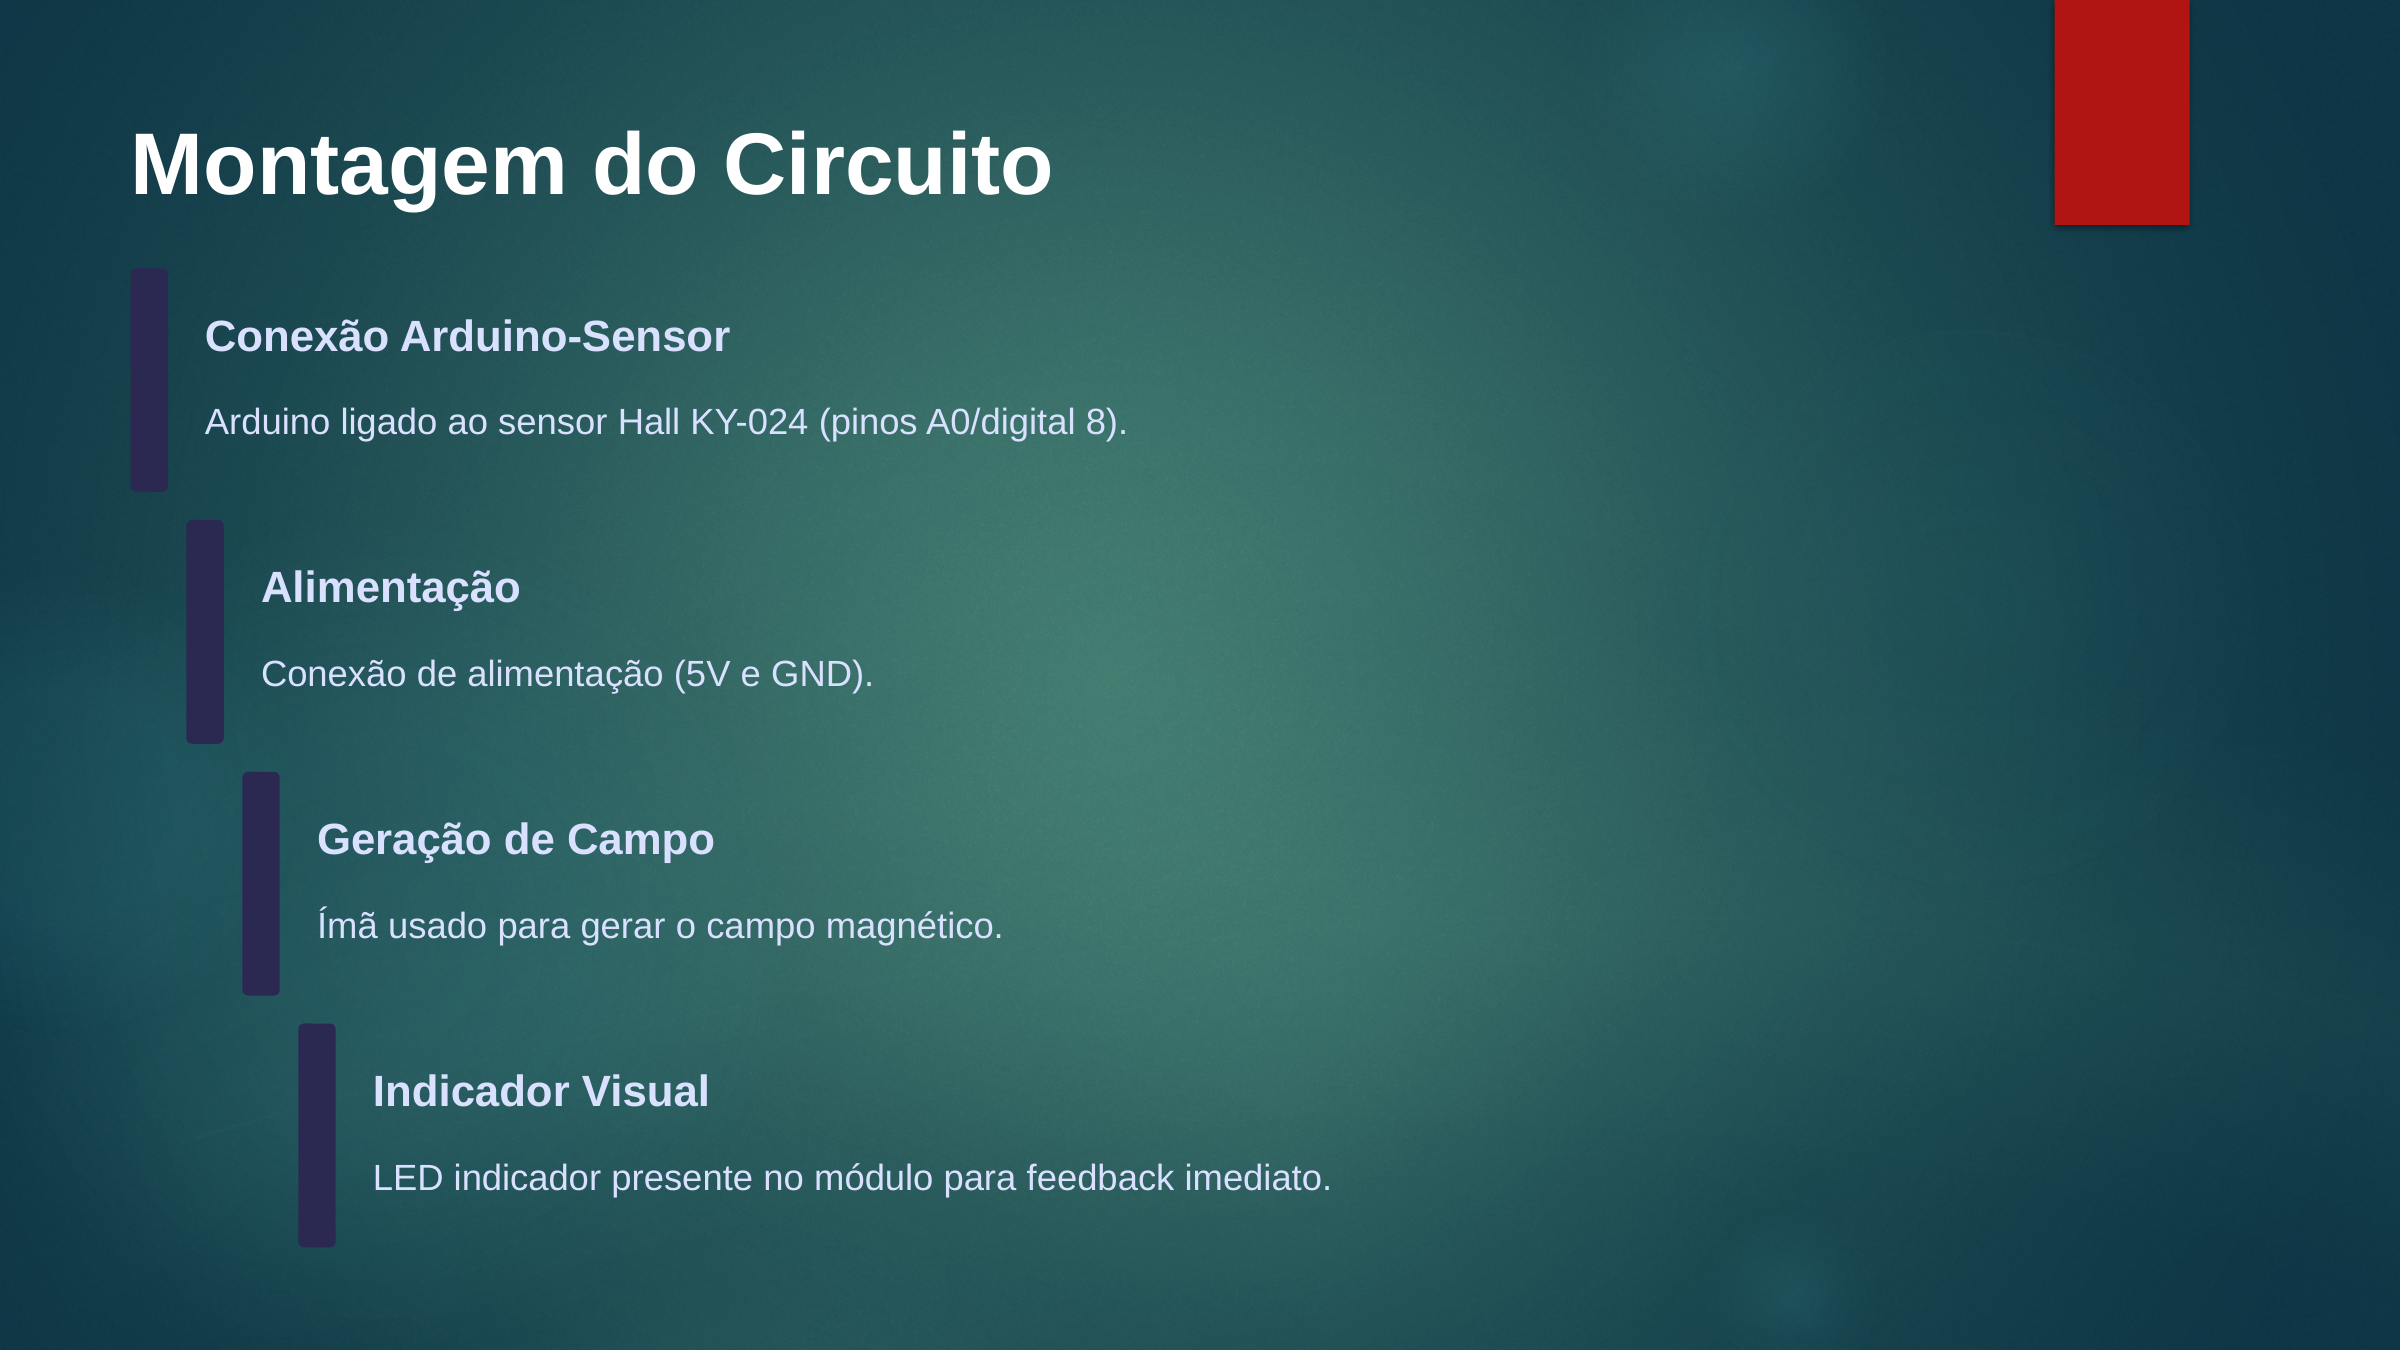

Montagem do Circuito

Conexão Arduino-Sensor
Arduino ligado ao sensor Hall KY-024 (pinos A0/digital 8).

Alimentação
Conexão de alimentação (5V e GND).

Geração de Campo
Ímã usado para gerar o campo magnético.

Indicador Visual
LED indicador presente no módulo para feedback imediato.